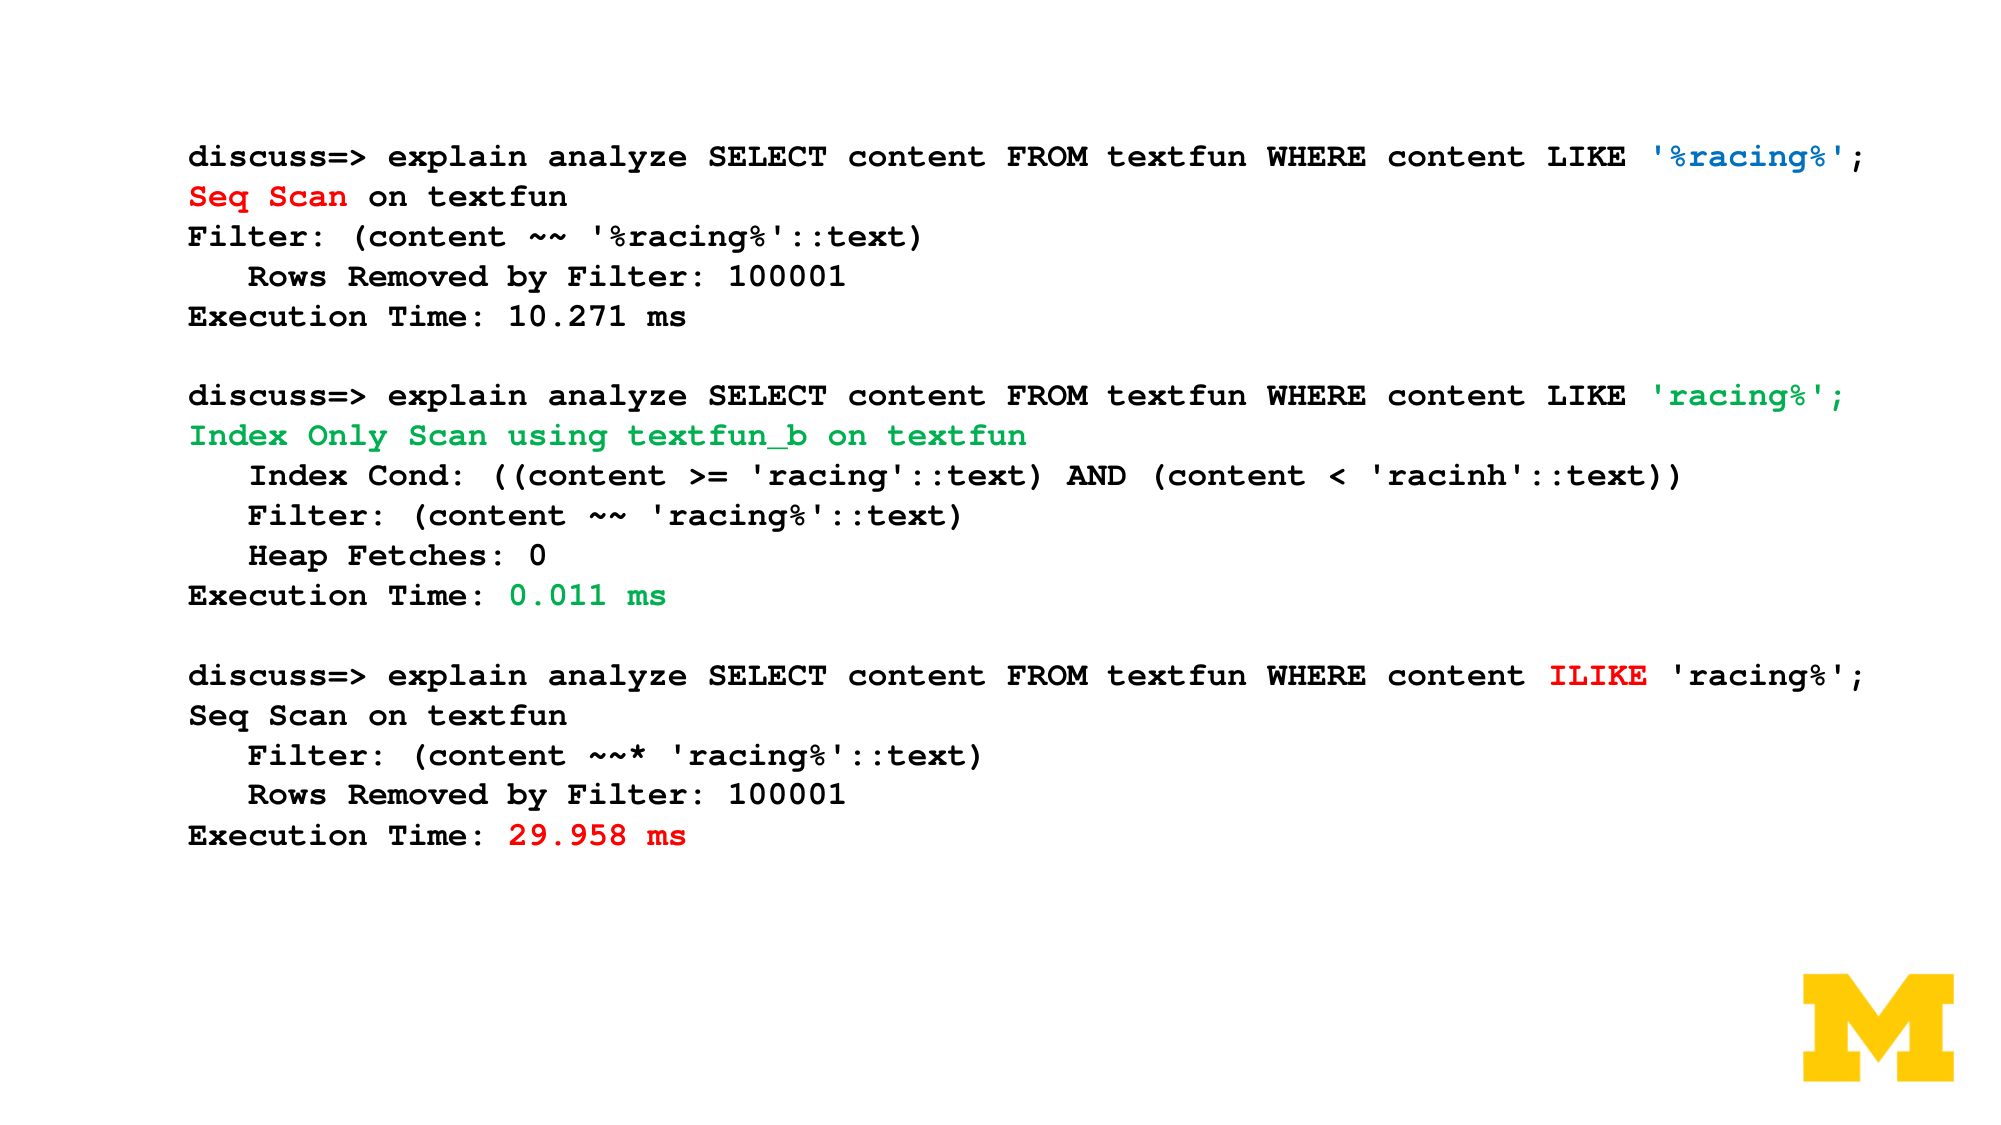

discuss=> explain analyze SELECT content FROM textfun WHERE content LIKE '%racing%';
Seq Scan on textfun
Filter: (content ~~ '%racing%'::text)
   Rows Removed by Filter: 100001
Execution Time: 10.271 ms

discuss=> explain analyze SELECT content FROM textfun WHERE content LIKE 'racing%';
Index Only Scan using textfun_b on textfun
   Index Cond: ((content >= 'racing'::text) AND (content < 'racinh'::text))
   Filter: (content ~~ 'racing%'::text)
   Heap Fetches: 0
Execution Time: 0.011 ms

discuss=> explain analyze SELECT content FROM textfun WHERE content ILIKE 'racing%';
Seq Scan on textfun
   Filter: (content ~~* 'racing%'::text)
   Rows Removed by Filter: 100001
Execution Time: 29.958 ms